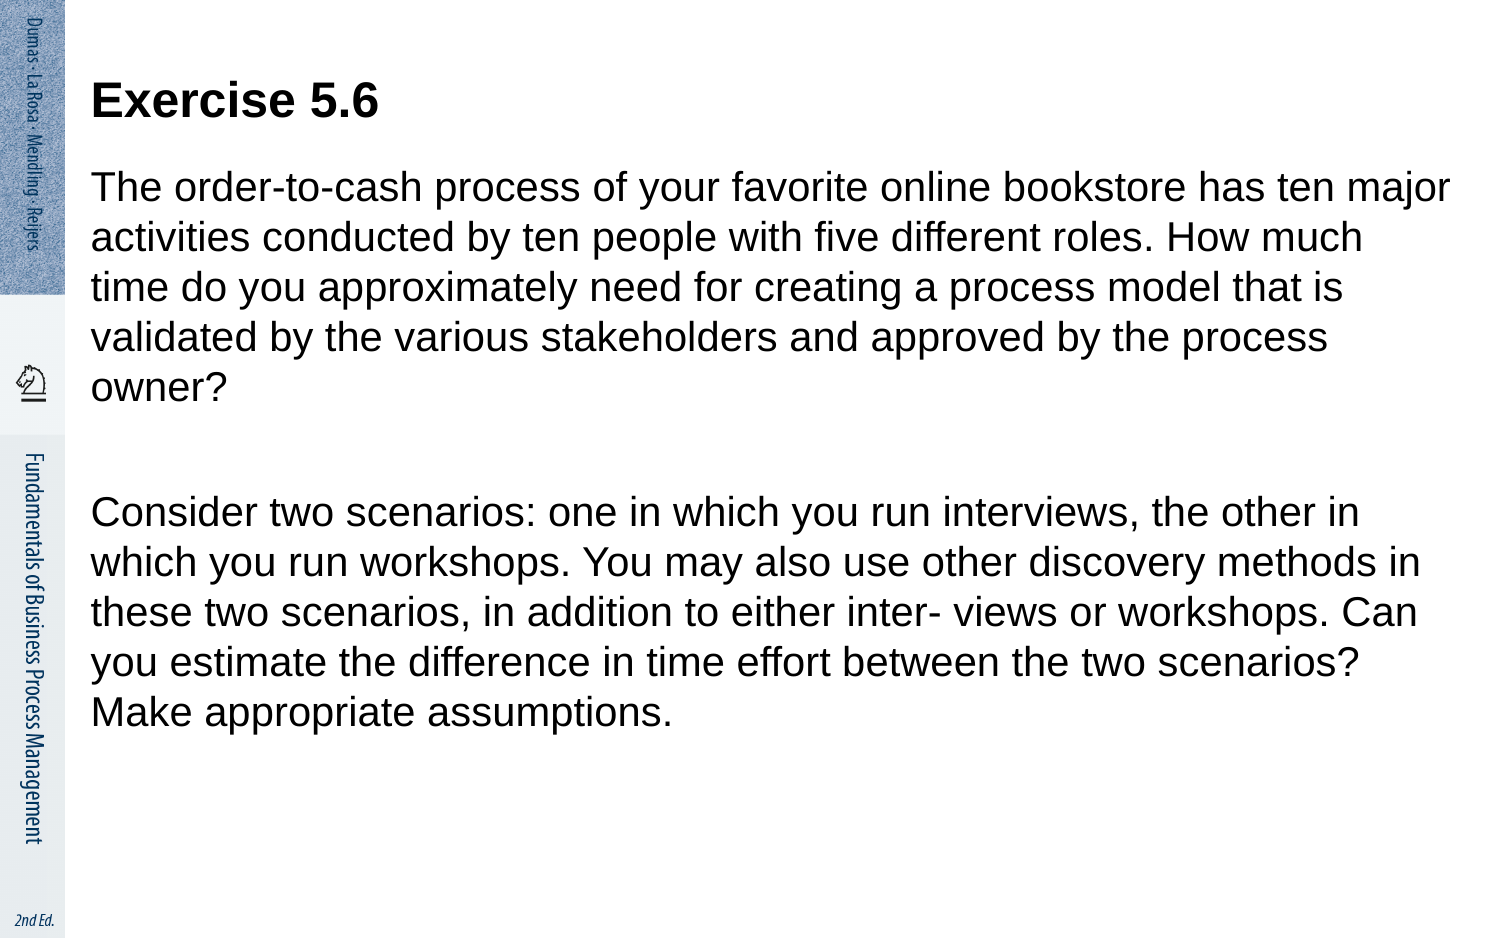

# Exercise 5.6

The order-to-cash process of your favorite online bookstore has ten major activities conducted by ten people with five different roles. How much time do you approximately need for creating a process model that is validated by the various stakeholders and approved by the process owner?

Consider two scenarios: one in which you run interviews, the other in which you run workshops. You may also use other discovery methods in these two scenarios, in addition to either inter- views or workshops. Can you estimate the difference in time effort between the two scenarios? Make appropriate assumptions.